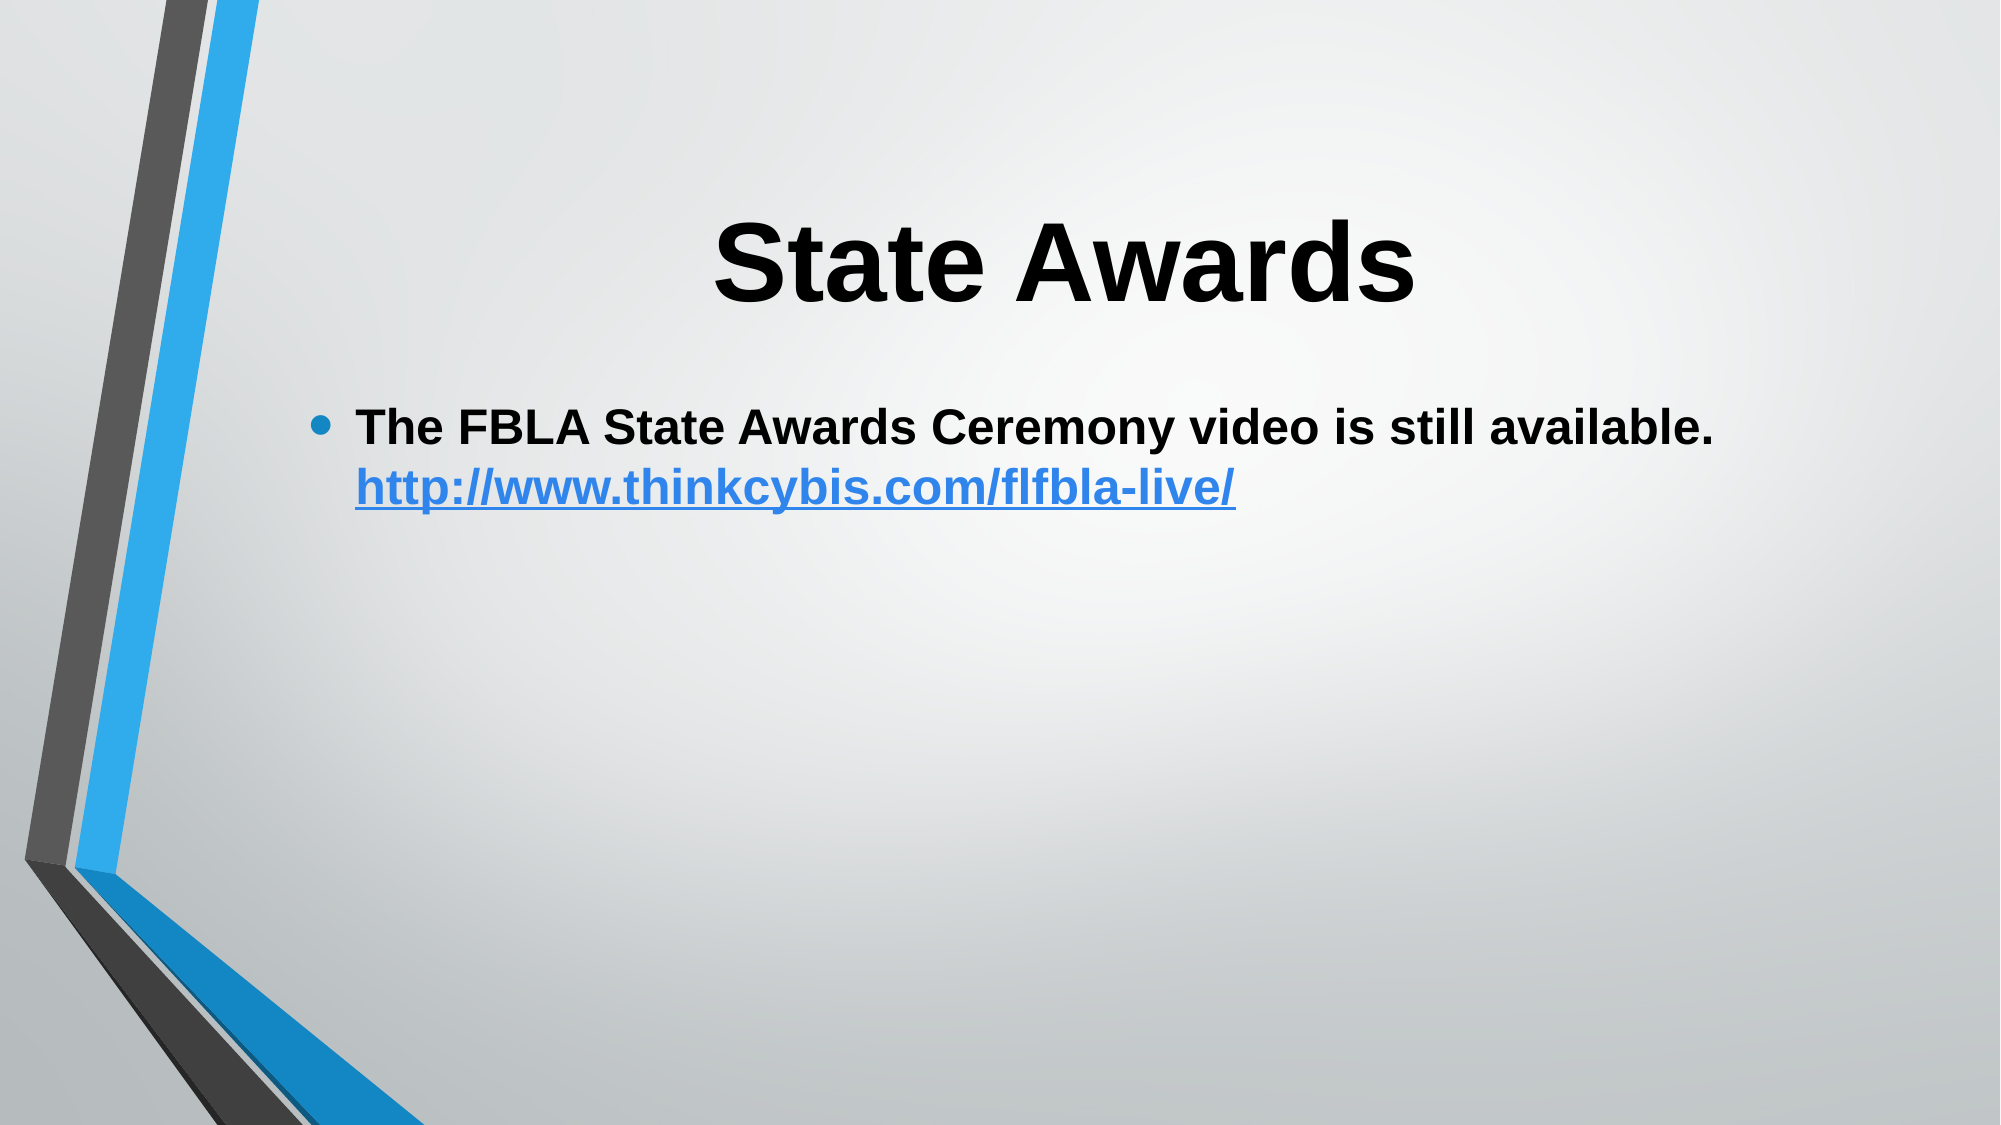

# State Awards
The FBLA State Awards Ceremony video is still available.    http://www.thinkcybis.com/flfbla-live/